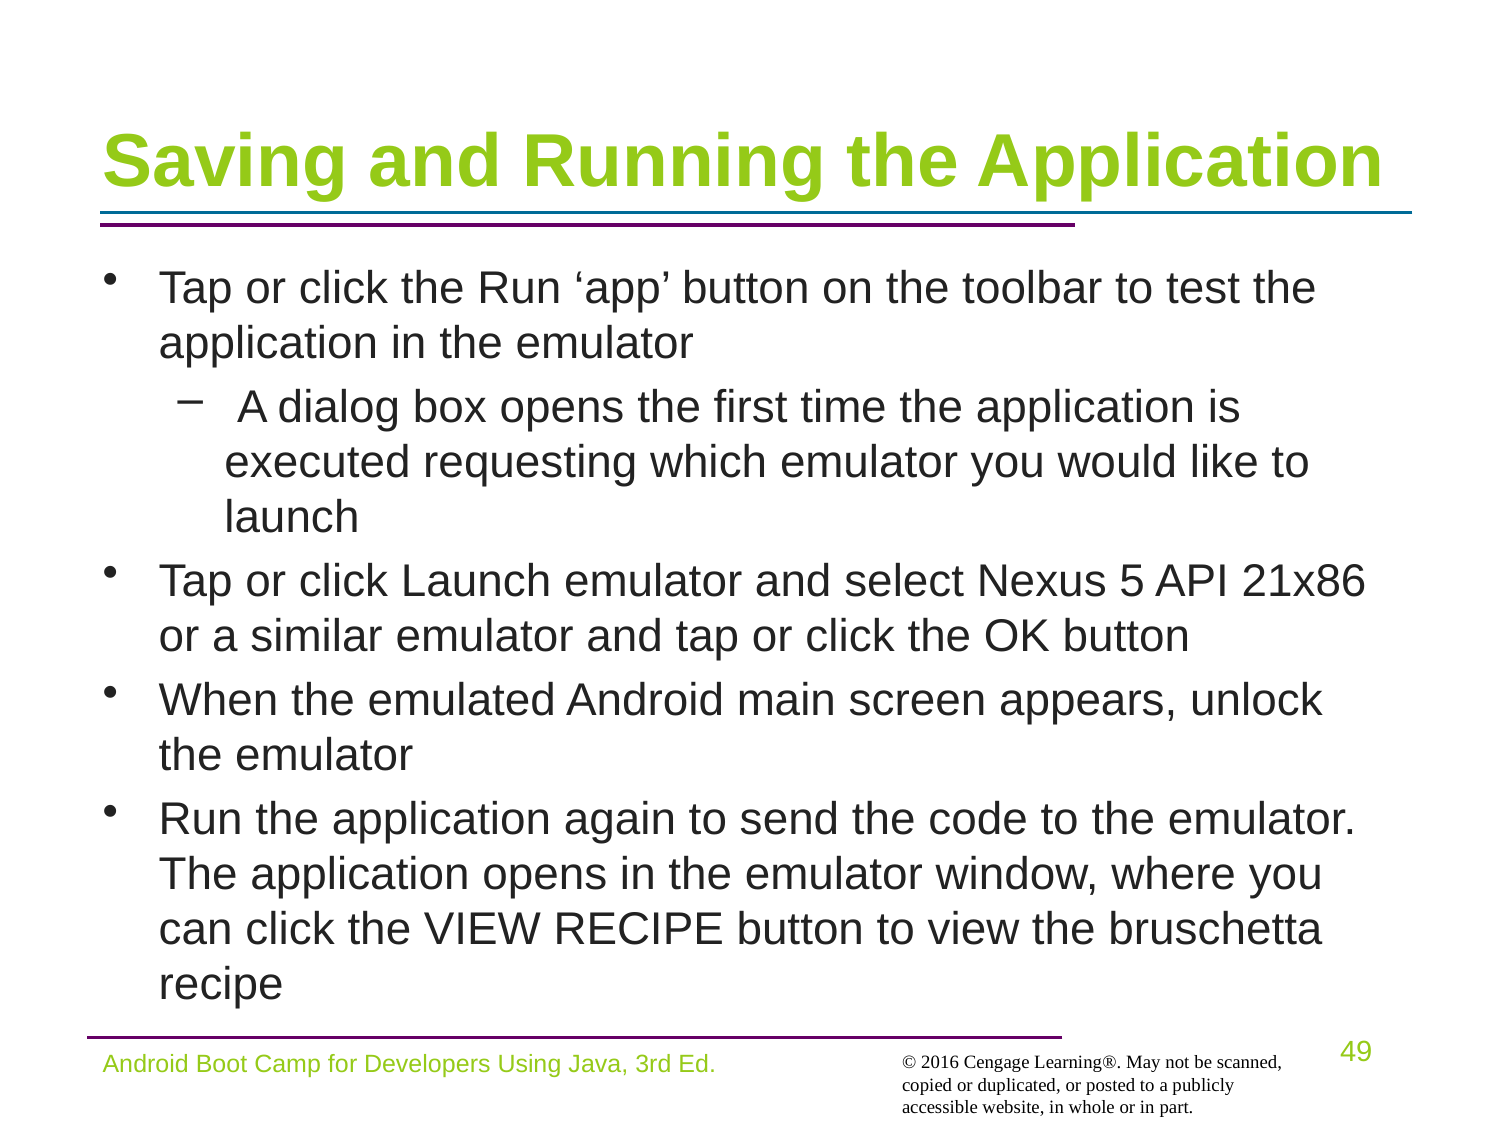

# Saving and Running the Application
Tap or click the Run ‘app’ button on the toolbar to test the application in the emulator
 A dialog box opens the first time the application is executed requesting which emulator you would like to launch
Tap or click Launch emulator and select Nexus 5 API 21x86 or a similar emulator and tap or click the OK button
When the emulated Android main screen appears, unlock the emulator
Run the application again to send the code to the emulator. The application opens in the emulator window, where you can click the VIEW RECIPE button to view the bruschetta recipe
Android Boot Camp for Developers Using Java, 3rd Ed.
49